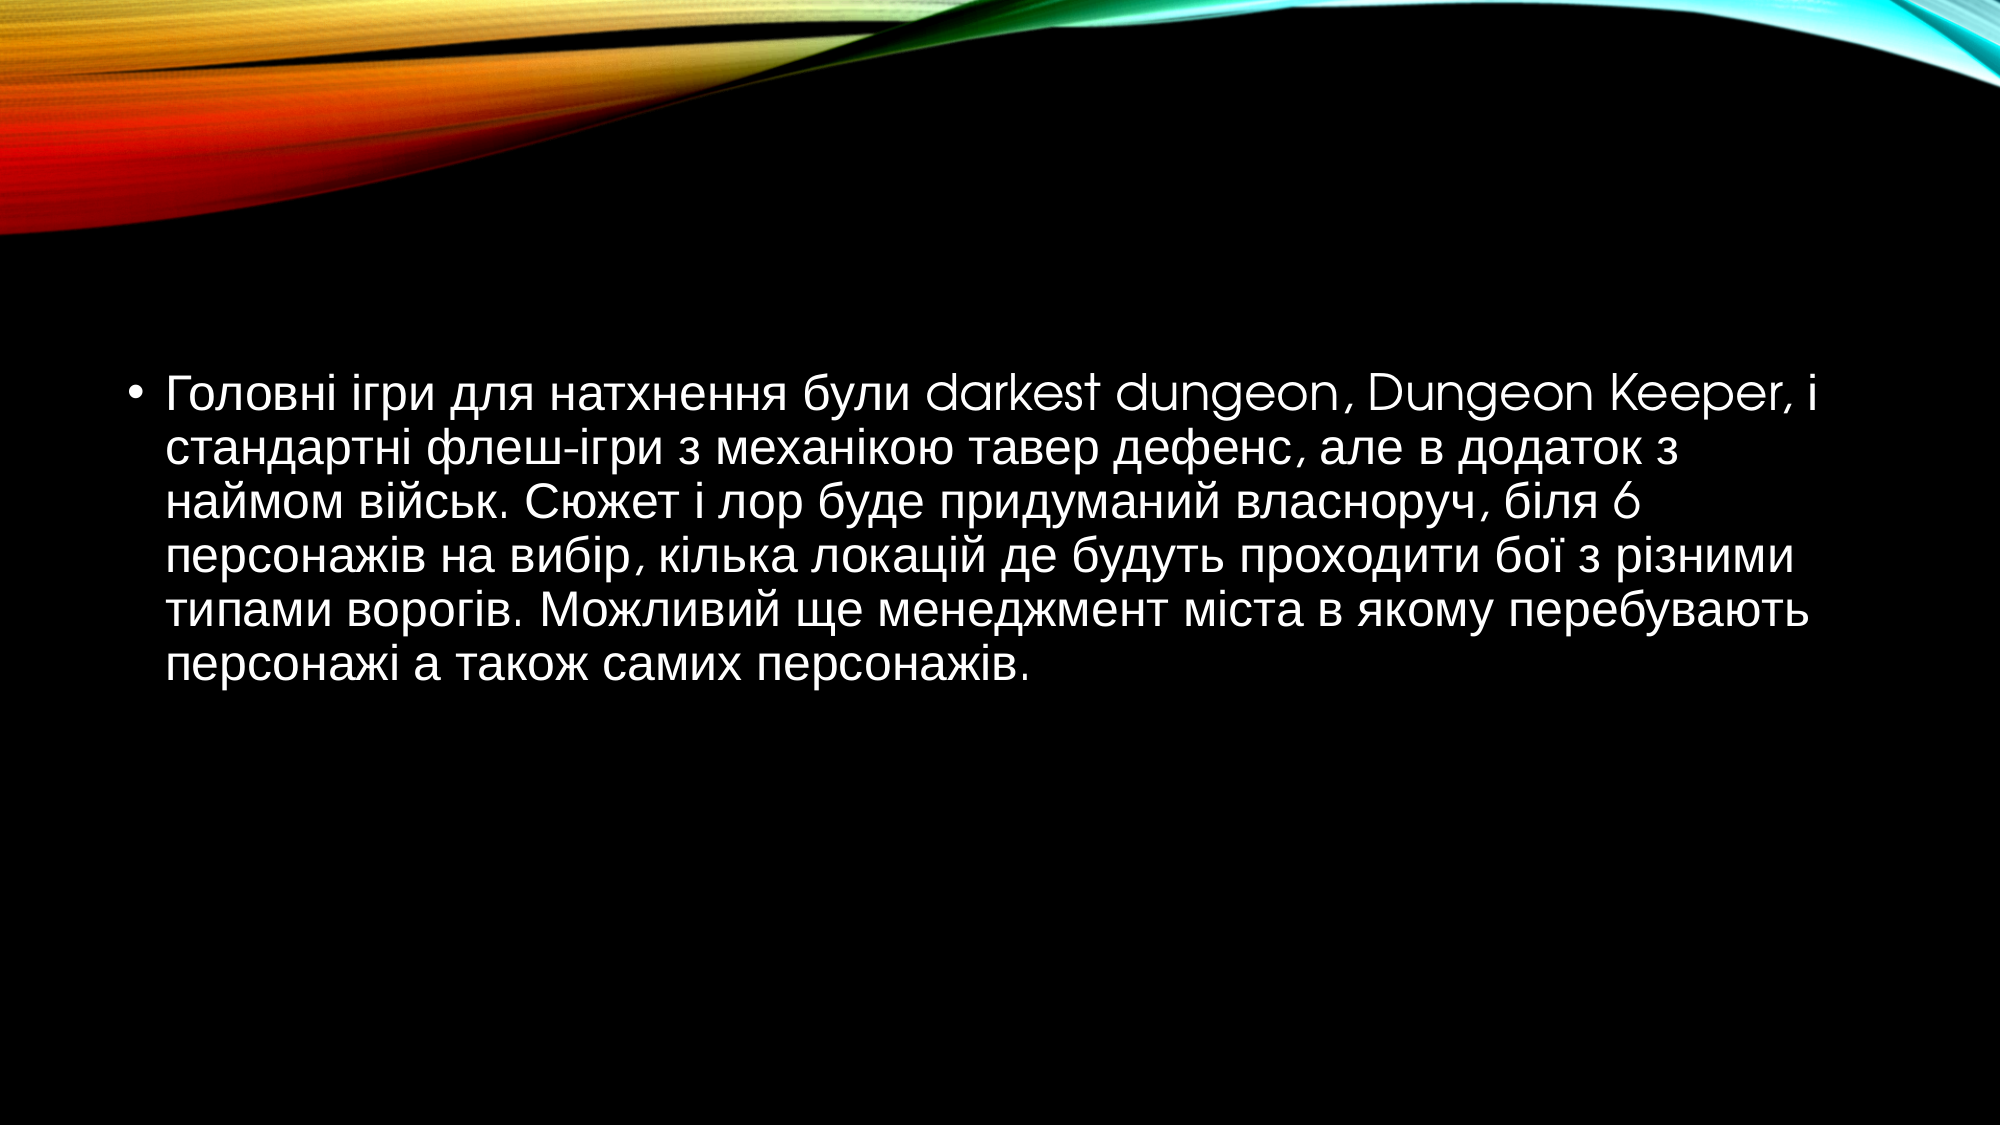

#
Головні ігри для натхнення були darkest dungeon, Dungeon Keeper, і стандартні флеш-ігри з механікою тавер дефенс, але в додаток з наймом військ. Сюжет і лор буде придуманий власноруч, біля 6 персонажів на вибір, кілька локацій де будуть проходити бої з різними типами ворогів. Можливий ще менеджмент міста в якому перебувають персонажі а також самих персонажів.